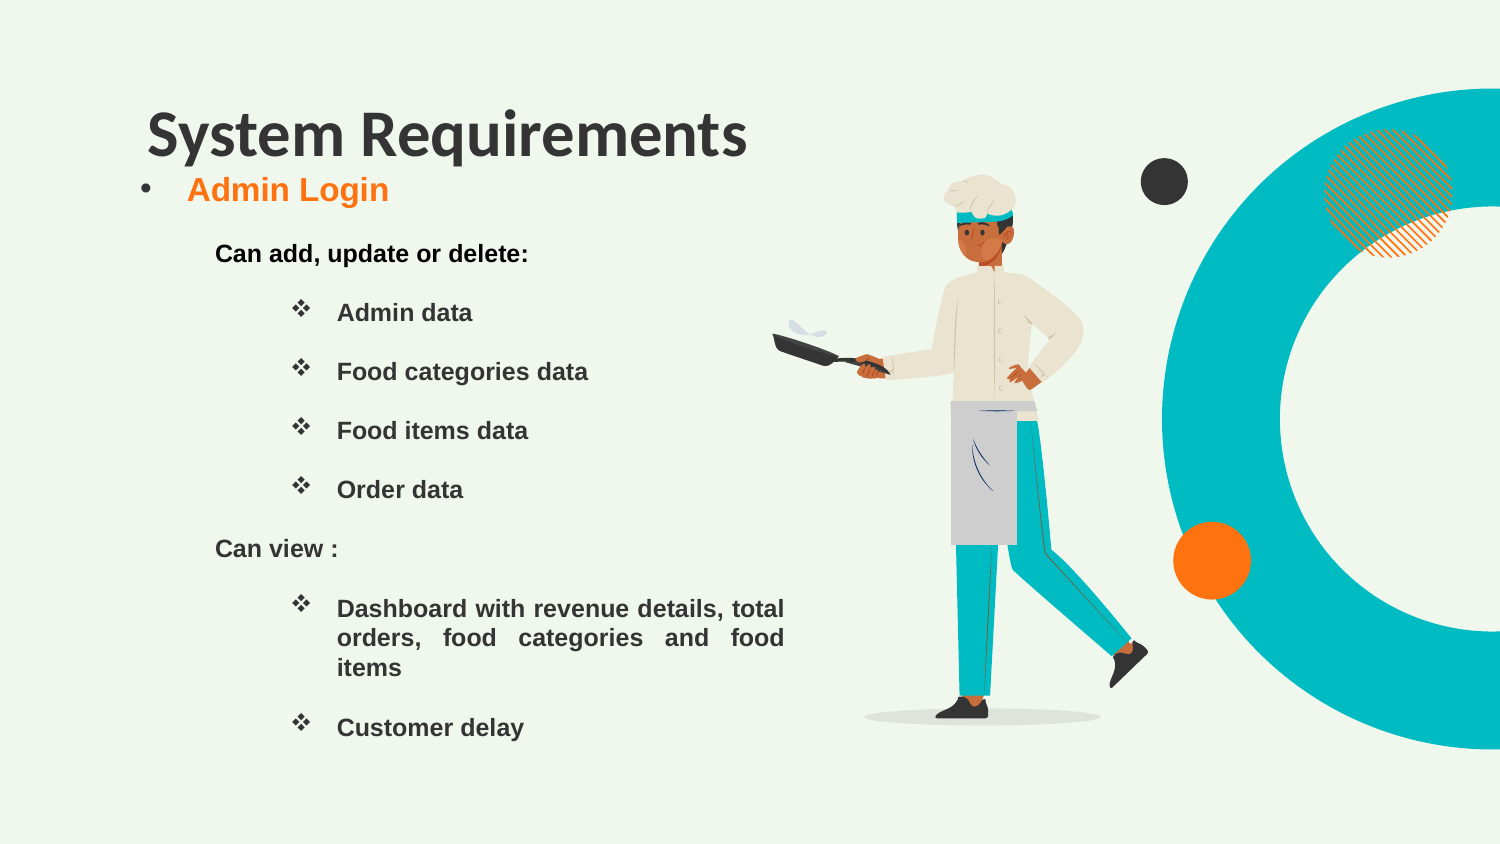

System Requirements
Admin Login
Can add, update or delete:
Admin data
Food categories data
Food items data
Order data
Can view :
Dashboard with revenue details, total orders, food categories and food items
Customer delay